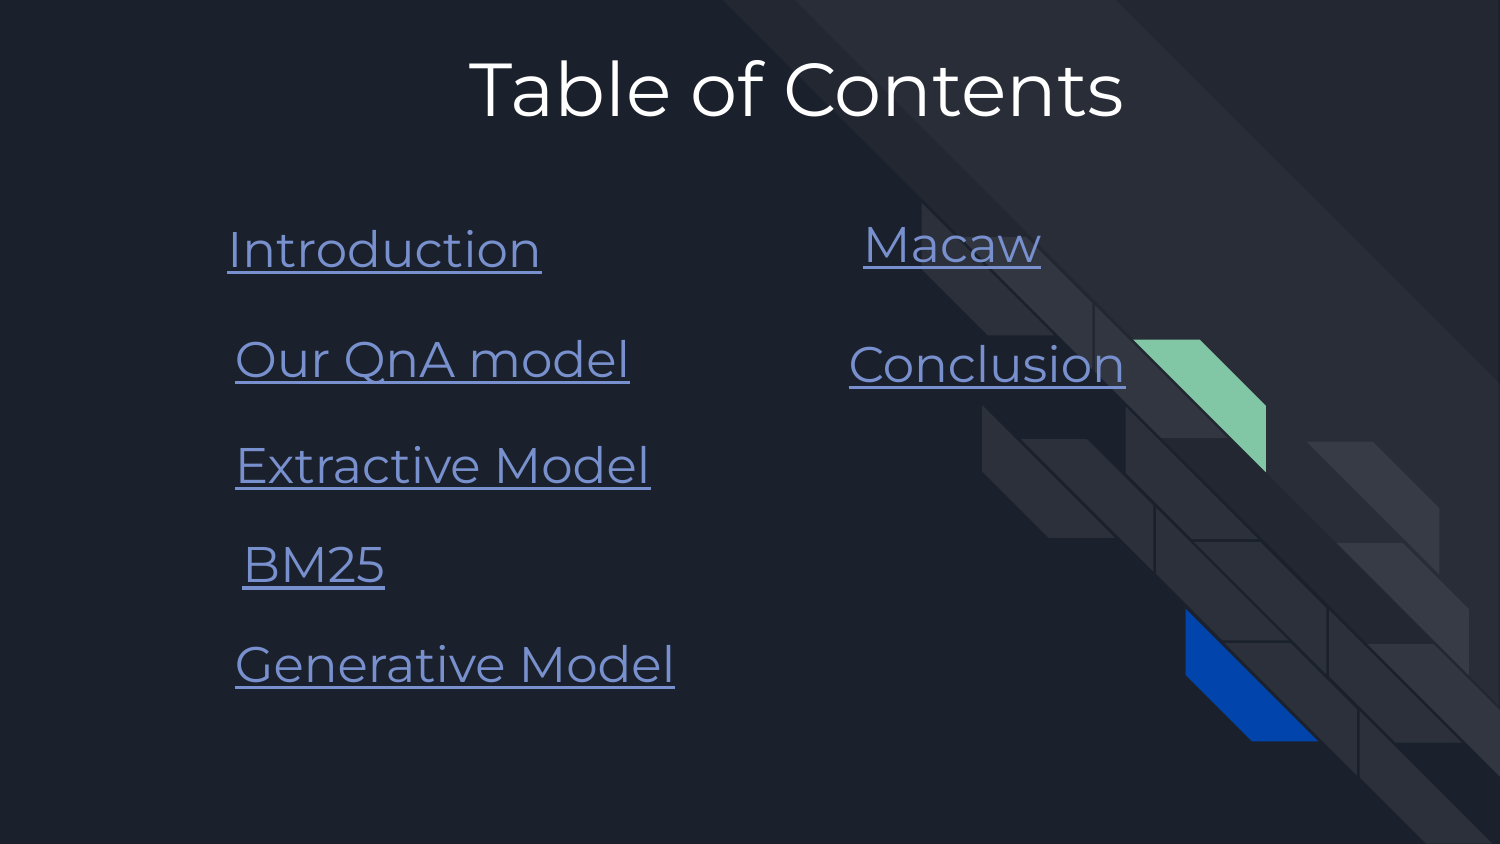

# Table of Contents
Introduction
Macaw

Our QnA model
Conclusion
Extractive Model
BM25
Generative Model